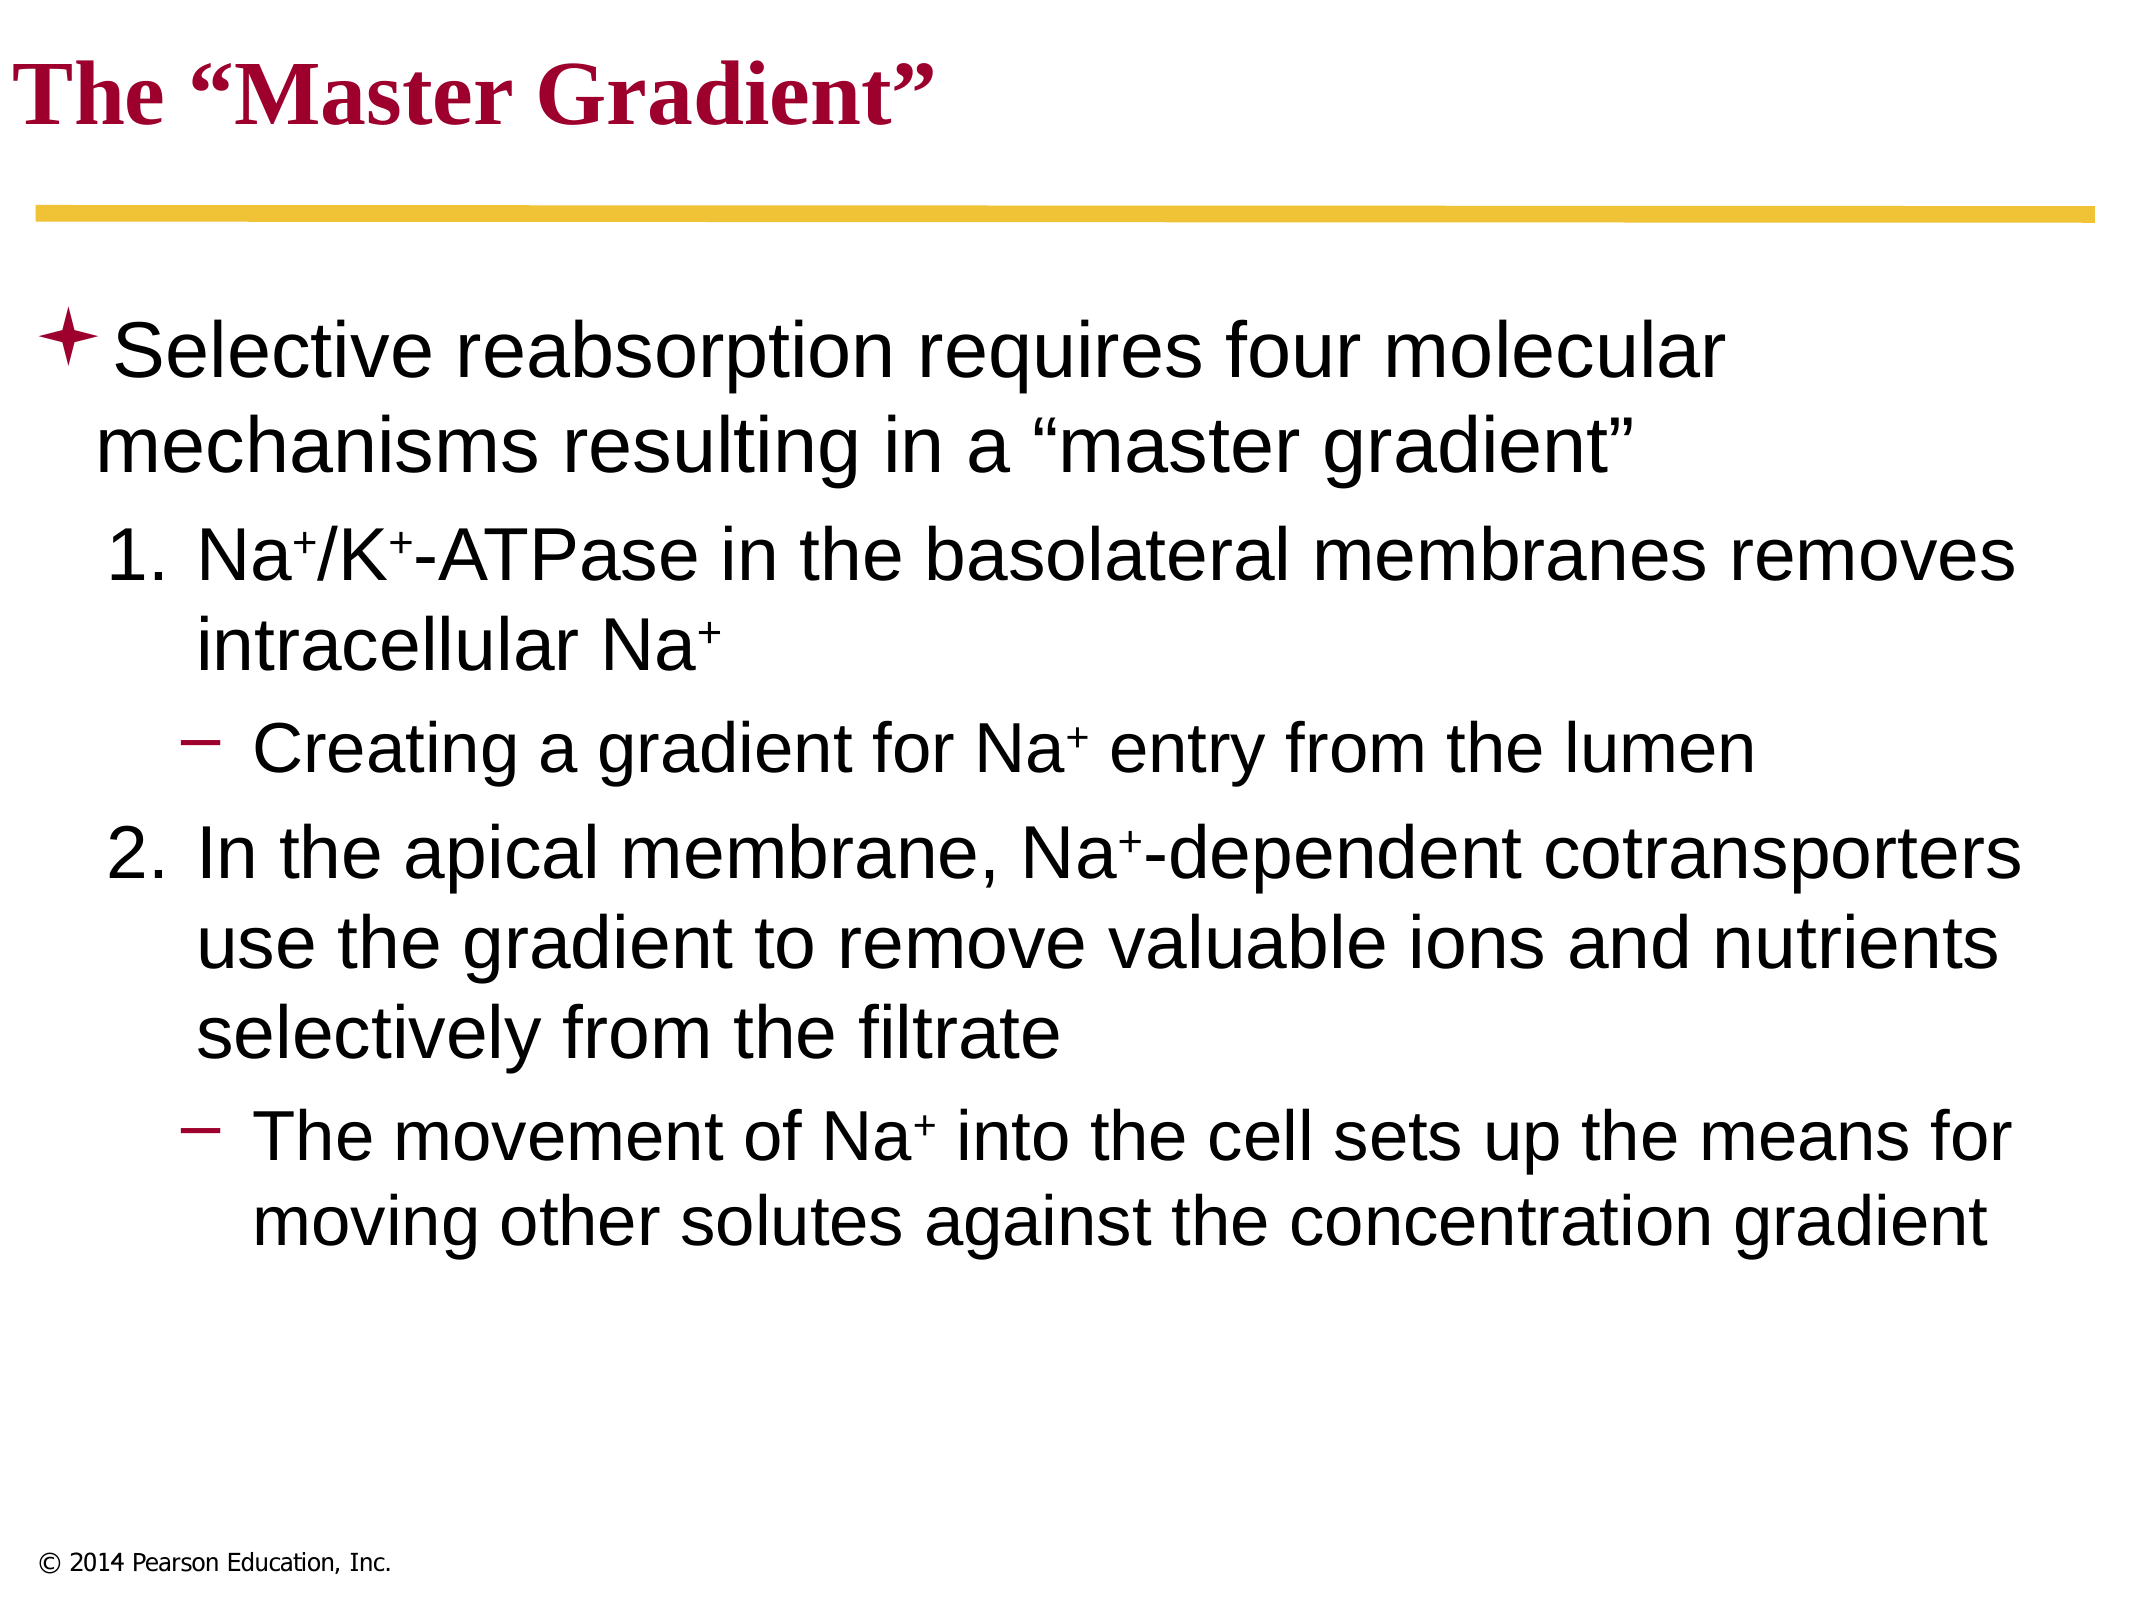

The “Master Gradient”

Selective reabsorption requires four molecular mechanisms resulting in a “master gradient”
Na+/K+-ATPase in the basolateral membranes removes intracellular Na+
Creating a gradient for Na+ entry from the lumen
In the apical membrane, Na+-dependent cotransporters use the gradient to remove valuable ions and nutrients selectively from the filtrate
The movement of Na+ into the cell sets up the means for moving other solutes against the concentration gradient